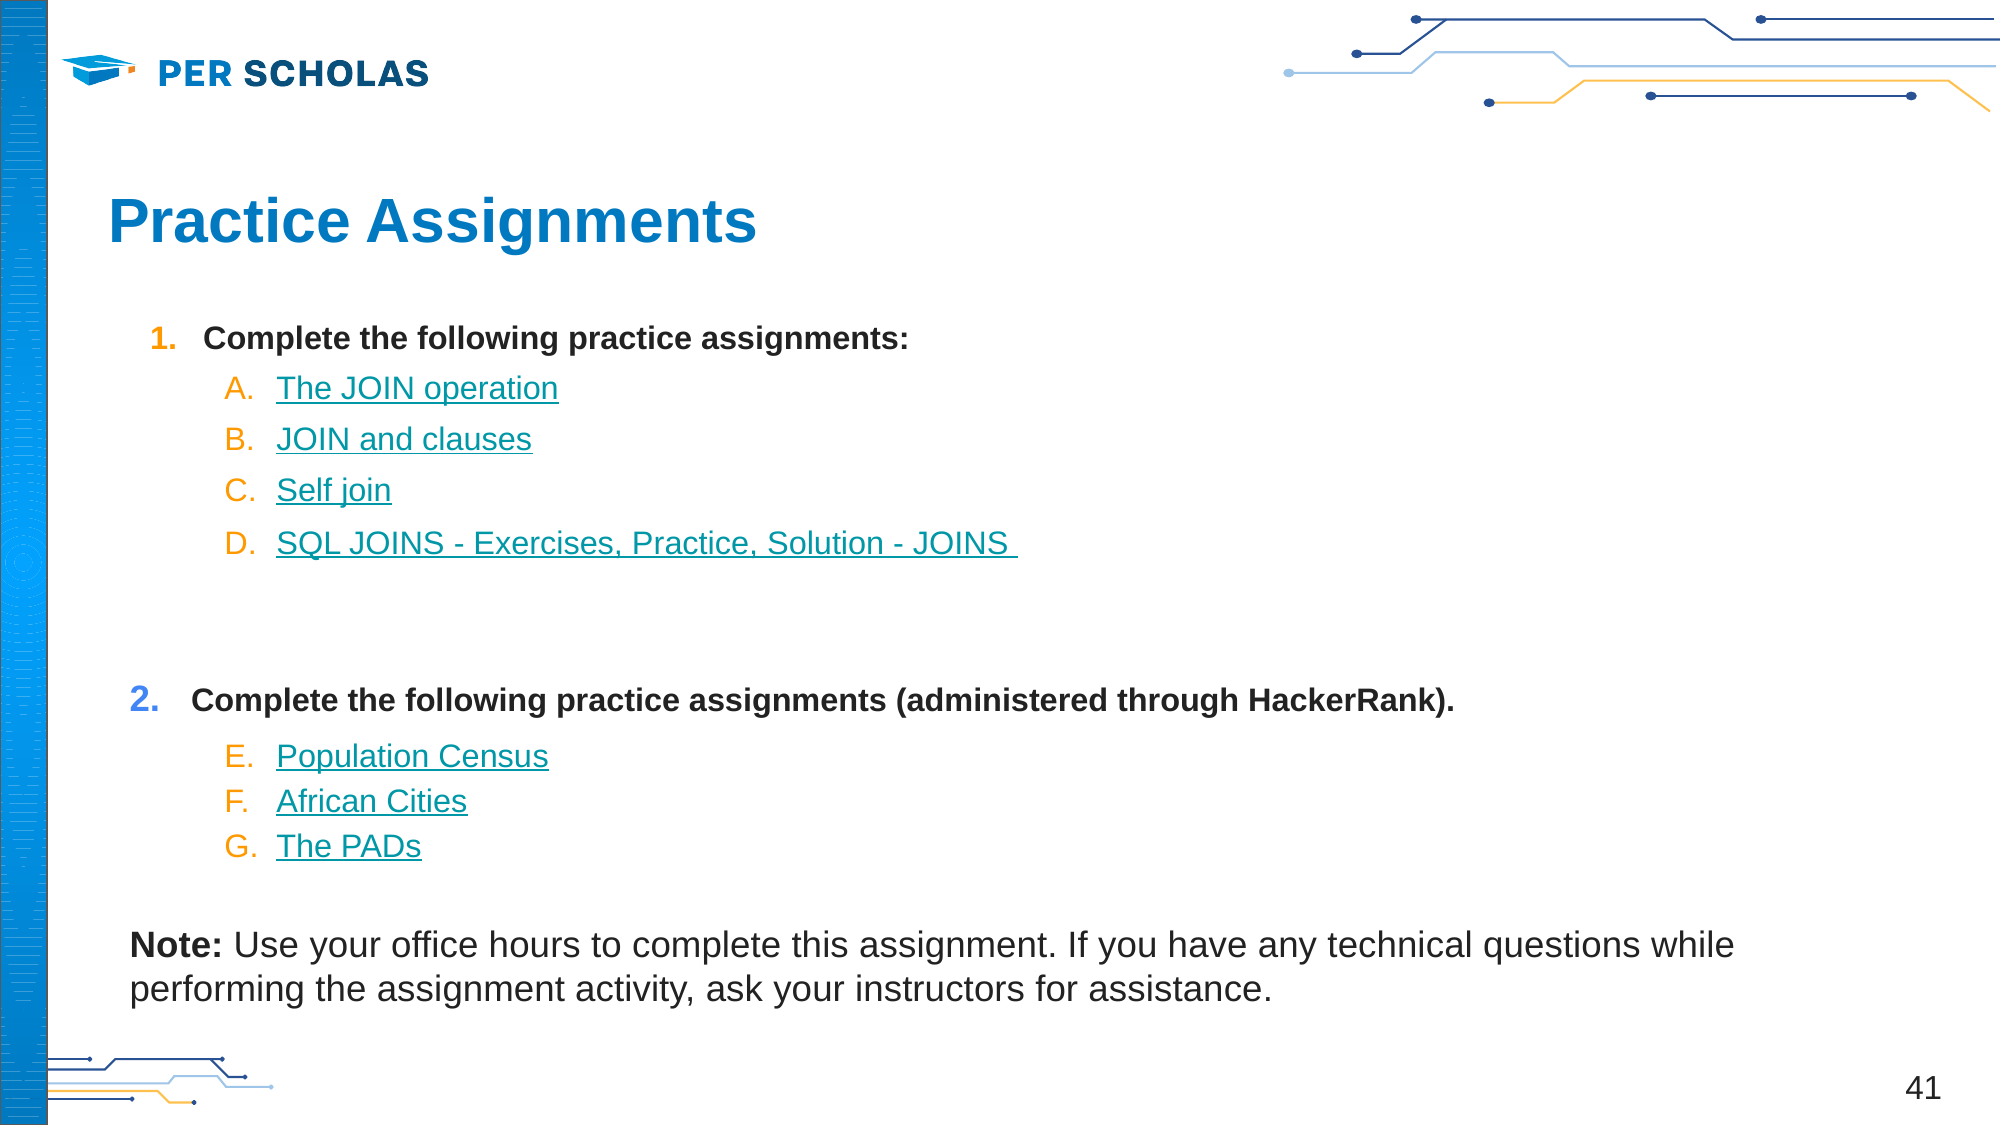

# Practice Assignments
Complete the following practice assignments:
The JOIN operation
JOIN and clauses
Self join
SQL JOINS - Exercises, Practice, Solution - JOINS

2.   Complete the following practice assignments (administered through HackerRank).
Population Census
African Cities
The PADs

Note: Use your office hours to complete this assignment. If you have any technical questions while performing the assignment activity, ask your instructors for assistance.
41